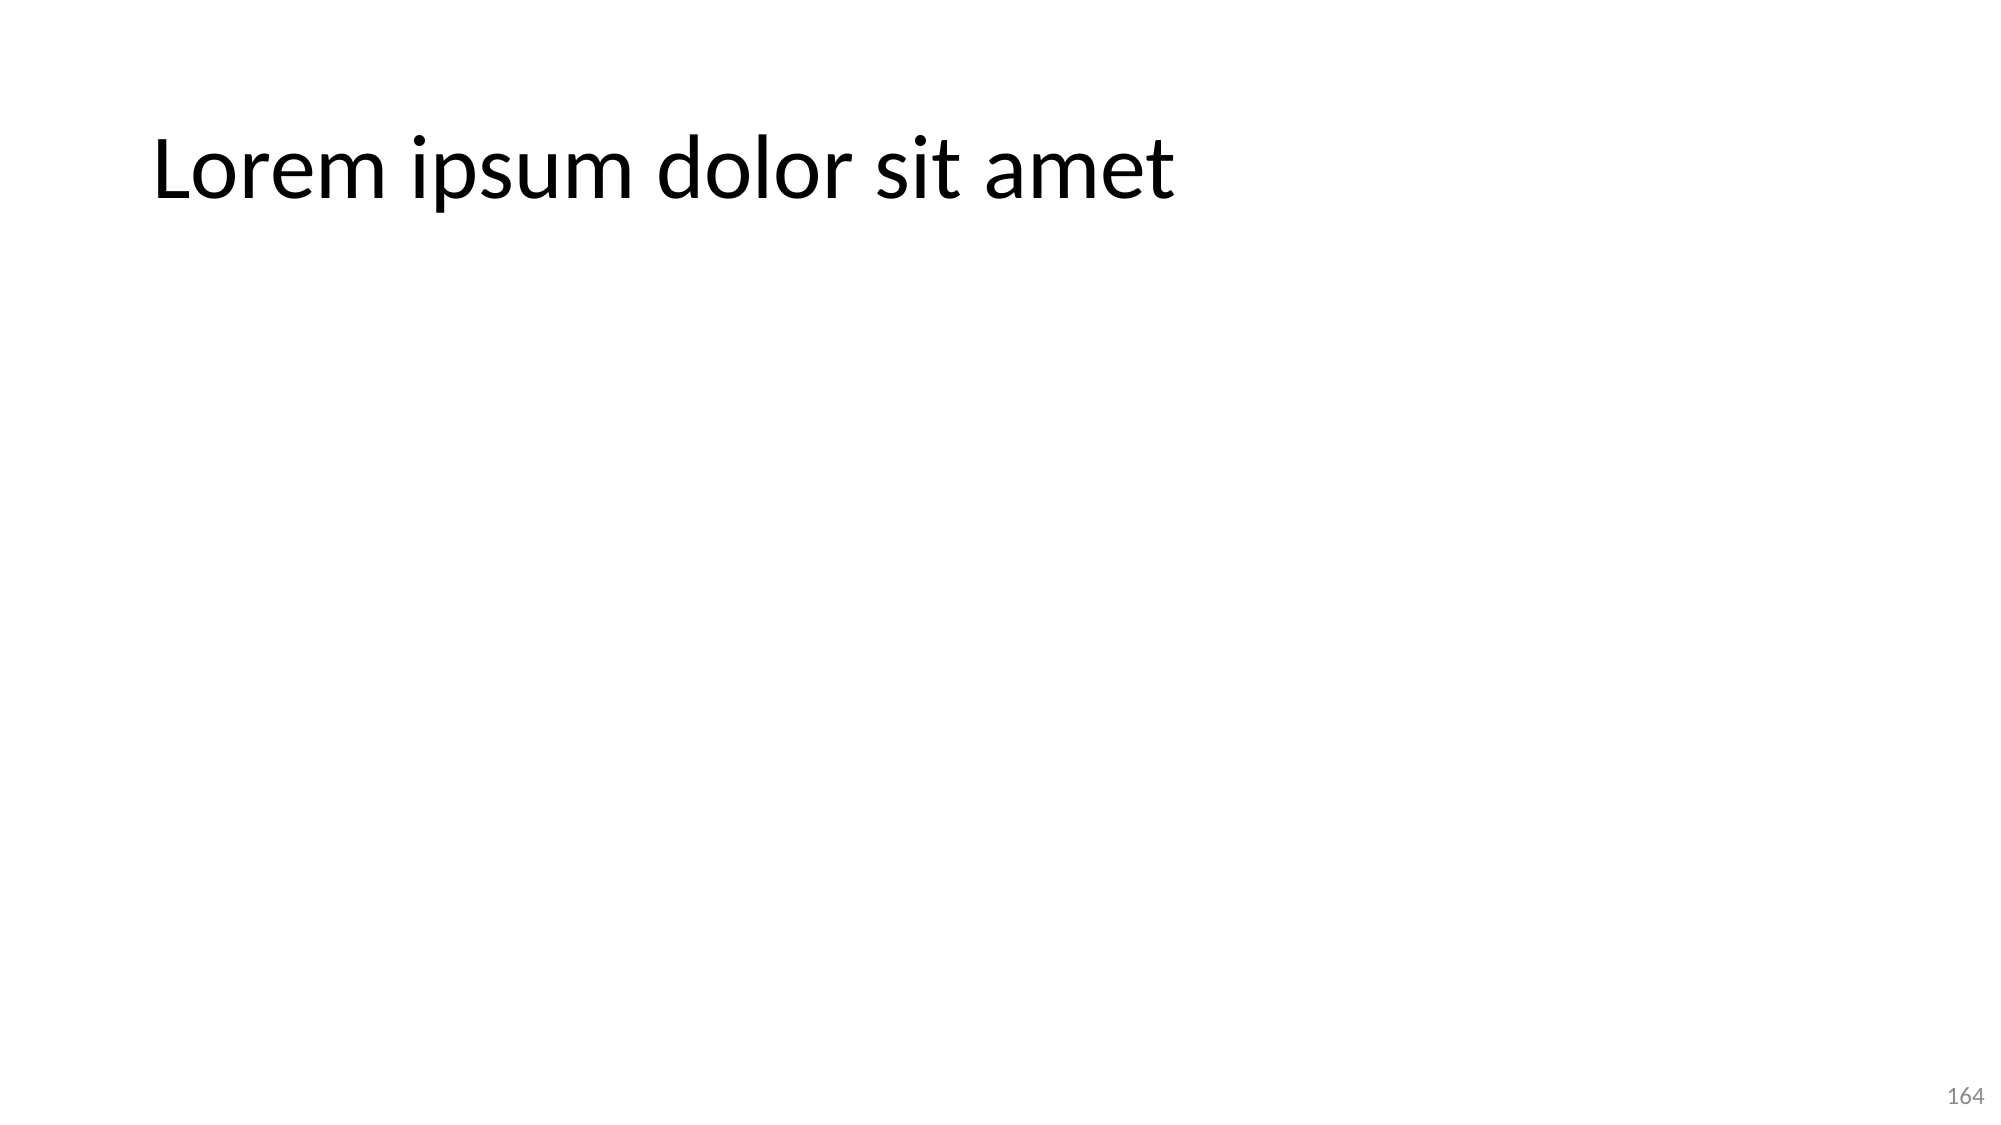

# Lorem ipsum dolor sit amet
164